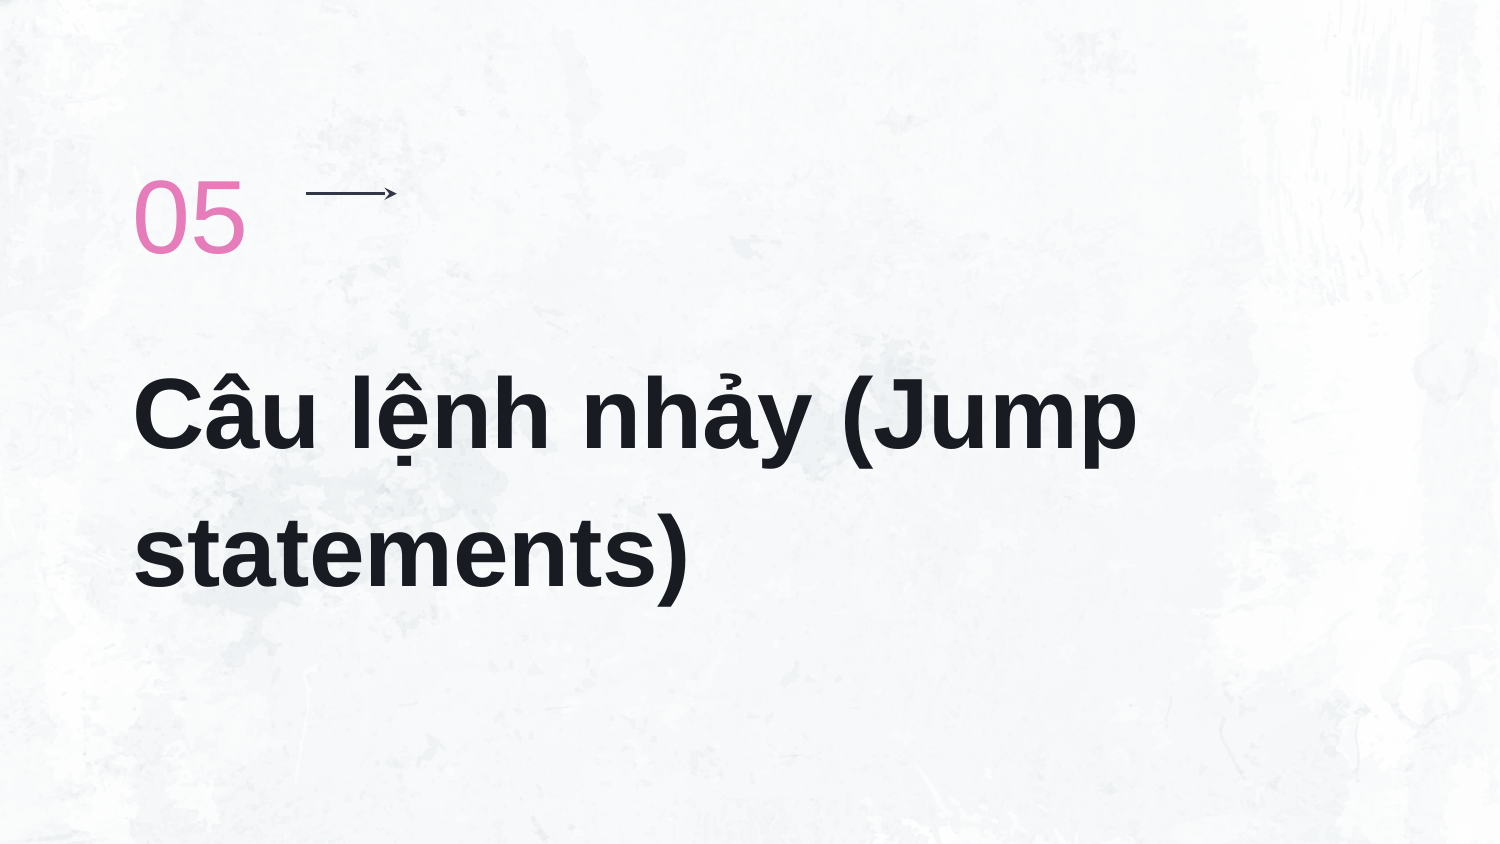

05
# Câu lệnh nhảy (Jump statements)